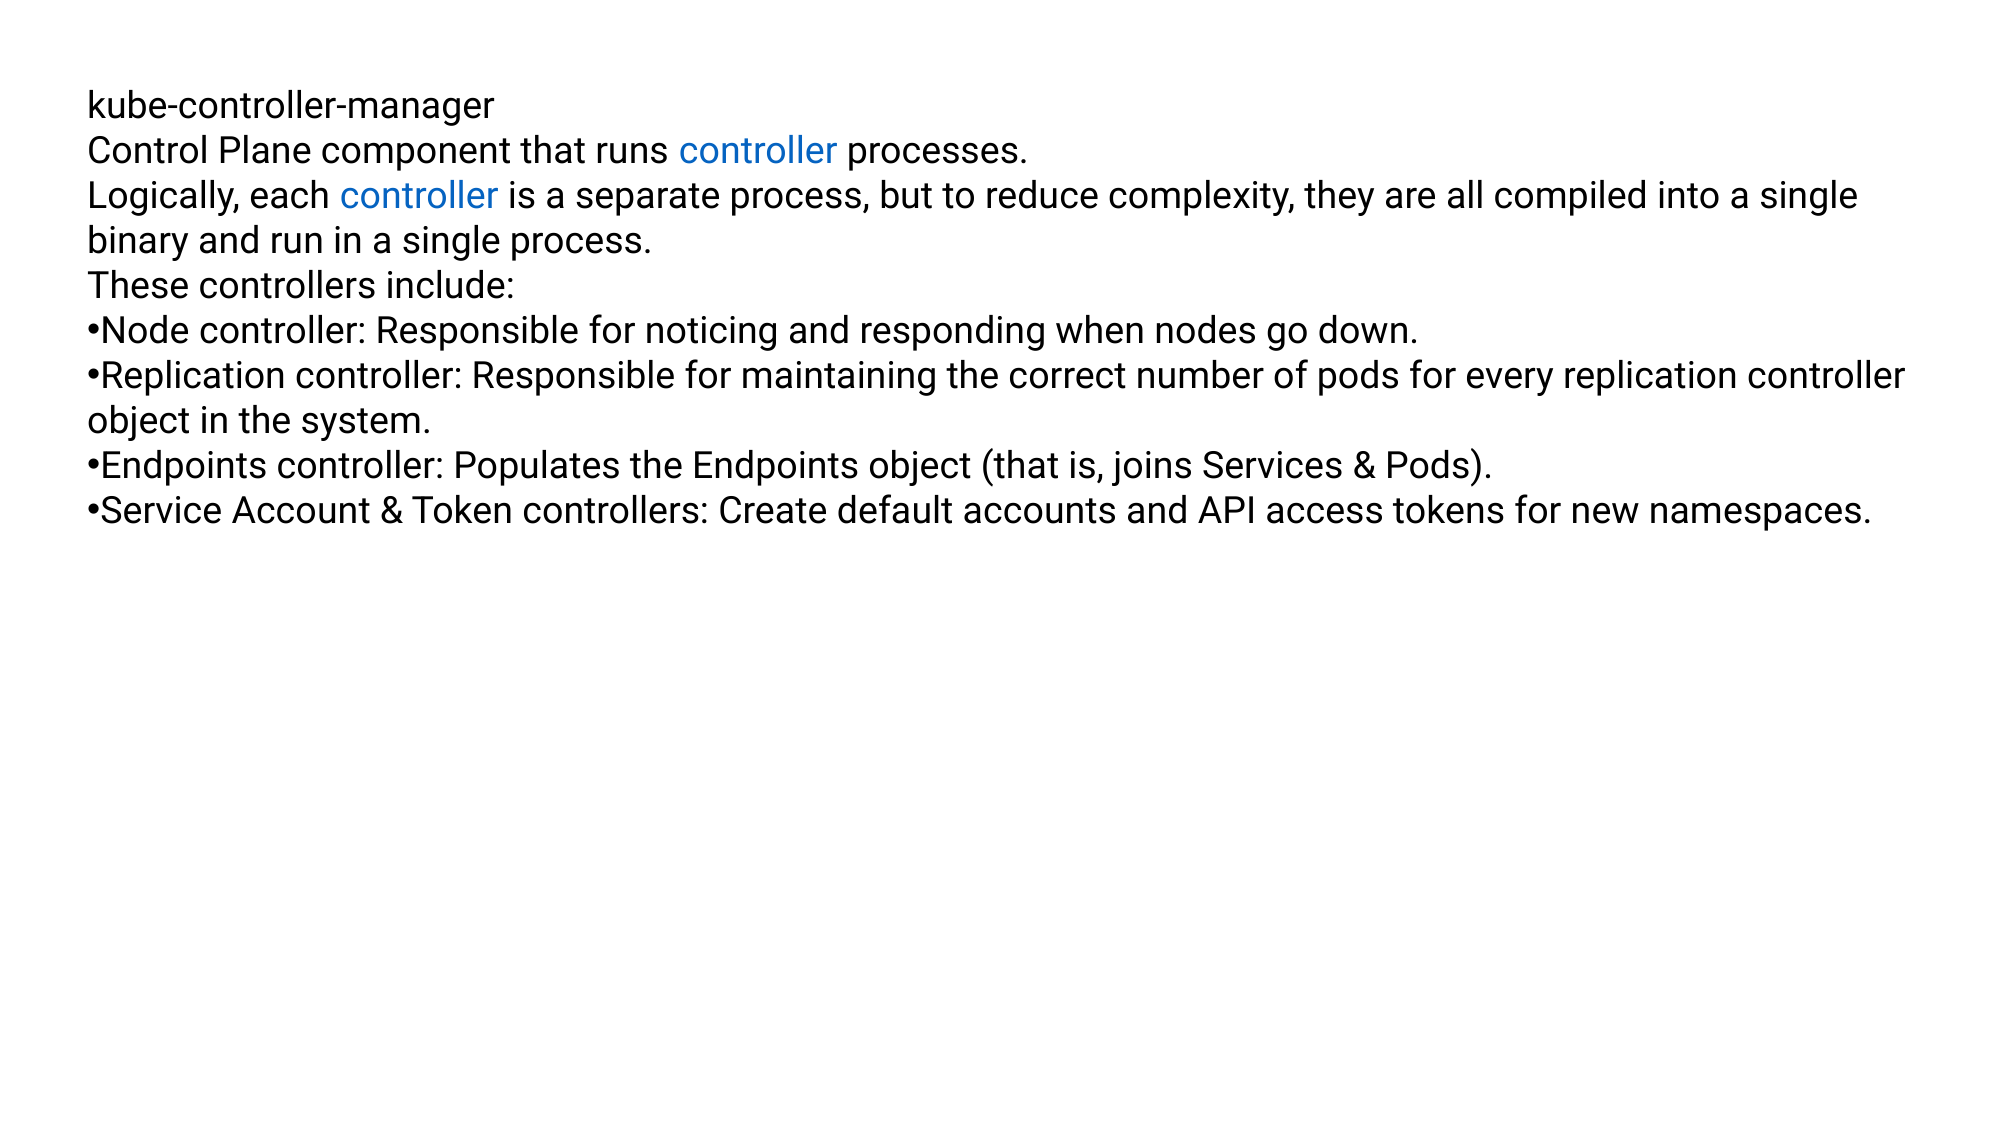

kube-controller-manager
Control Plane component that runs controller processes.
Logically, each controller is a separate process, but to reduce complexity, they are all compiled into a single binary and run in a single process.
These controllers include:
Node controller: Responsible for noticing and responding when nodes go down.
Replication controller: Responsible for maintaining the correct number of pods for every replication controller object in the system.
Endpoints controller: Populates the Endpoints object (that is, joins Services & Pods).
Service Account & Token controllers: Create default accounts and API access tokens for new namespaces.